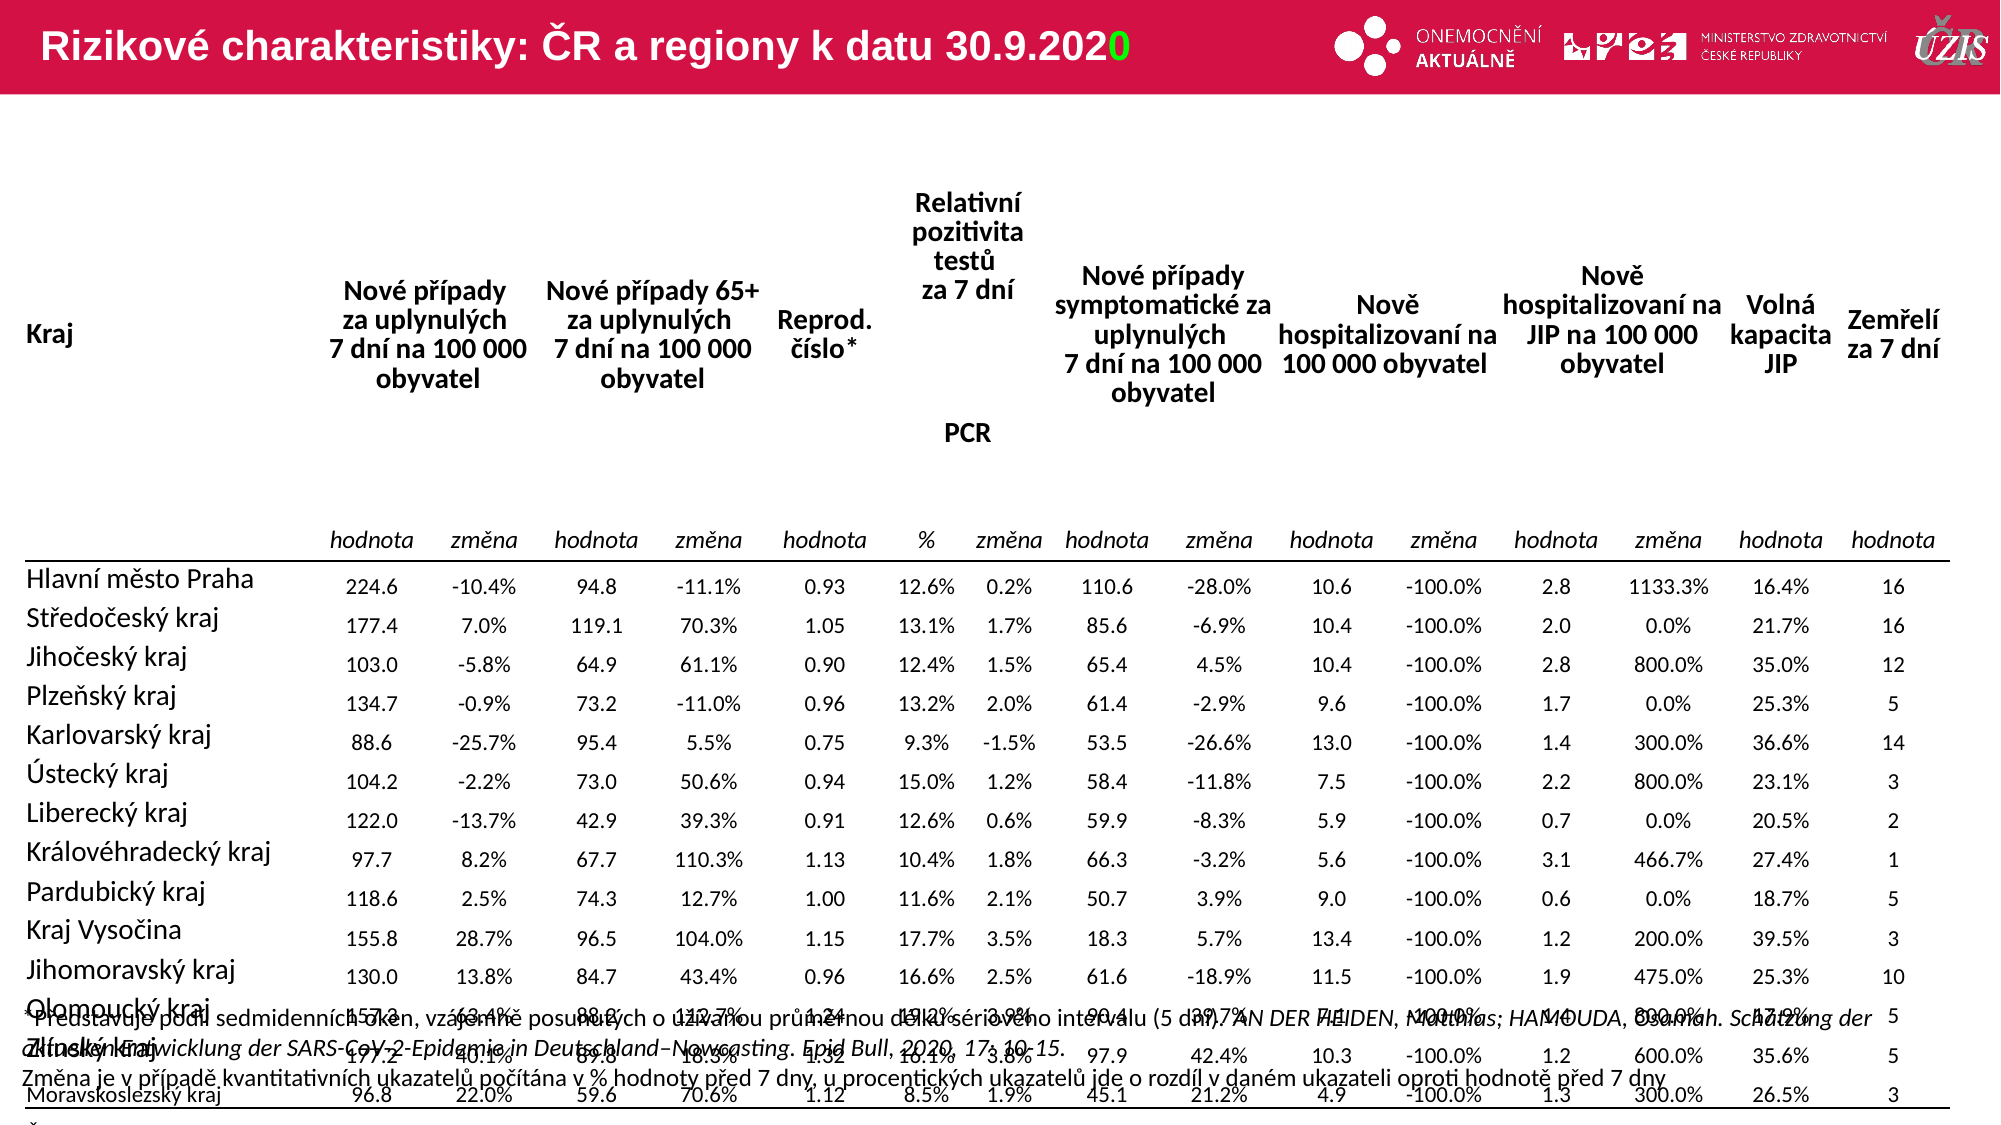

# Rizikové charakteristiky: ČR a regiony k datu 30.9.2020
| Kraj | Nové případy za uplynulých 7 dní na 100 000 obyvatel |  | Nové případy 65+ za uplynulých 7 dní na 100 000 obyvatel |  | Reprod. číslo\* | Relativní pozitivita testů za 7 dní |  | Nové případy symptomatické za uplynulých 7 dní na 100 000 obyvatel |  | Nově hospitalizovaní na 100 000 obyvatel |  | Nově hospitalizovaní na JIP na 100 000 obyvatel |  | Volná kapacita JIP | Zemřelí za 7 dní |
| --- | --- | --- | --- | --- | --- | --- | --- | --- | --- | --- | --- | --- | --- | --- | --- |
|  |  |  |  |  |  | PCR |  |  |  |  |  |  |  |  |  |
|  | hodnota | změna | hodnota | změna | hodnota | % | změna | hodnota | změna | hodnota | změna | hodnota | změna | hodnota | hodnota |
| Hlavní město Praha | 224.6 | -10.4% | 94.8 | -11.1% | 0.93 | 12.6% | 0.2% | 110.6 | -28.0% | 10.6 | -100.0% | 2.8 | 1133.3% | 16.4% | 16 |
| Středočeský kraj | 177.4 | 7.0% | 119.1 | 70.3% | 1.05 | 13.1% | 1.7% | 85.6 | -6.9% | 10.4 | -100.0% | 2.0 | 0.0% | 21.7% | 16 |
| Jihočeský kraj | 103.0 | -5.8% | 64.9 | 61.1% | 0.90 | 12.4% | 1.5% | 65.4 | 4.5% | 10.4 | -100.0% | 2.8 | 800.0% | 35.0% | 12 |
| Plzeňský kraj | 134.7 | -0.9% | 73.2 | -11.0% | 0.96 | 13.2% | 2.0% | 61.4 | -2.9% | 9.6 | -100.0% | 1.7 | 0.0% | 25.3% | 5 |
| Karlovarský kraj | 88.6 | -25.7% | 95.4 | 5.5% | 0.75 | 9.3% | -1.5% | 53.5 | -26.6% | 13.0 | -100.0% | 1.4 | 300.0% | 36.6% | 14 |
| Ústecký kraj | 104.2 | -2.2% | 73.0 | 50.6% | 0.94 | 15.0% | 1.2% | 58.4 | -11.8% | 7.5 | -100.0% | 2.2 | 800.0% | 23.1% | 3 |
| Liberecký kraj | 122.0 | -13.7% | 42.9 | 39.3% | 0.91 | 12.6% | 0.6% | 59.9 | -8.3% | 5.9 | -100.0% | 0.7 | 0.0% | 20.5% | 2 |
| Královéhradecký kraj | 97.7 | 8.2% | 67.7 | 110.3% | 1.13 | 10.4% | 1.8% | 66.3 | -3.2% | 5.6 | -100.0% | 3.1 | 466.7% | 27.4% | 1 |
| Pardubický kraj | 118.6 | 2.5% | 74.3 | 12.7% | 1.00 | 11.6% | 2.1% | 50.7 | 3.9% | 9.0 | -100.0% | 0.6 | 0.0% | 18.7% | 5 |
| Kraj Vysočina | 155.8 | 28.7% | 96.5 | 104.0% | 1.15 | 17.7% | 3.5% | 18.3 | 5.7% | 13.4 | -100.0% | 1.2 | 200.0% | 39.5% | 3 |
| Jihomoravský kraj | 130.0 | 13.8% | 84.7 | 43.4% | 0.96 | 16.6% | 2.5% | 61.6 | -18.9% | 11.5 | -100.0% | 1.9 | 475.0% | 25.3% | 10 |
| Olomoucký kraj | 157.3 | 63.4% | 88.2 | 112.7% | 1.24 | 19.2% | 3.9% | 90.4 | 39.7% | 7.1 | -100.0% | 1.4 | 800.0% | 17.9% | 5 |
| Zlínský kraj | 177.2 | 40.1% | 89.8 | 18.3% | 1.32 | 16.1% | 3.8% | 97.9 | 42.4% | 10.3 | -100.0% | 1.2 | 600.0% | 35.6% | 5 |
| Moravskoslezský kraj | 96.8 | 22.0% | 59.6 | 70.6% | 1.12 | 8.5% | 1.9% | 45.1 | 21.2% | 4.9 | -100.0% | 1.3 | 300.0% | 26.5% | 3 |
| ČR | 143.0 | 6.1% | 82.7 | 36.3% | 1.02 | 12.9% | 1.7% | 70.2 | -6.8% | 9.2 | -100.0% | 1.9 | 765.2% | 24.4% | 100 |
*Představuje podíl sedmidenních oken, vzájemně posunutých o užívanou průměrnou délku sériového intervalu (5 dní). AN DER HEIDEN, Matthias; HAMOUDA, Osamah. Schätzung der aktuellen Entwicklung der SARS-CoV-2-Epidemie in Deutschland–Nowcasting. Epid Bull, 2020, 17: 10-15.
Změna je v případě kvantitativních ukazatelů počítána v % hodnoty před 7 dny, u procentických ukazatelů jde o rozdíl v daném ukazateli oproti hodnotě před 7 dny